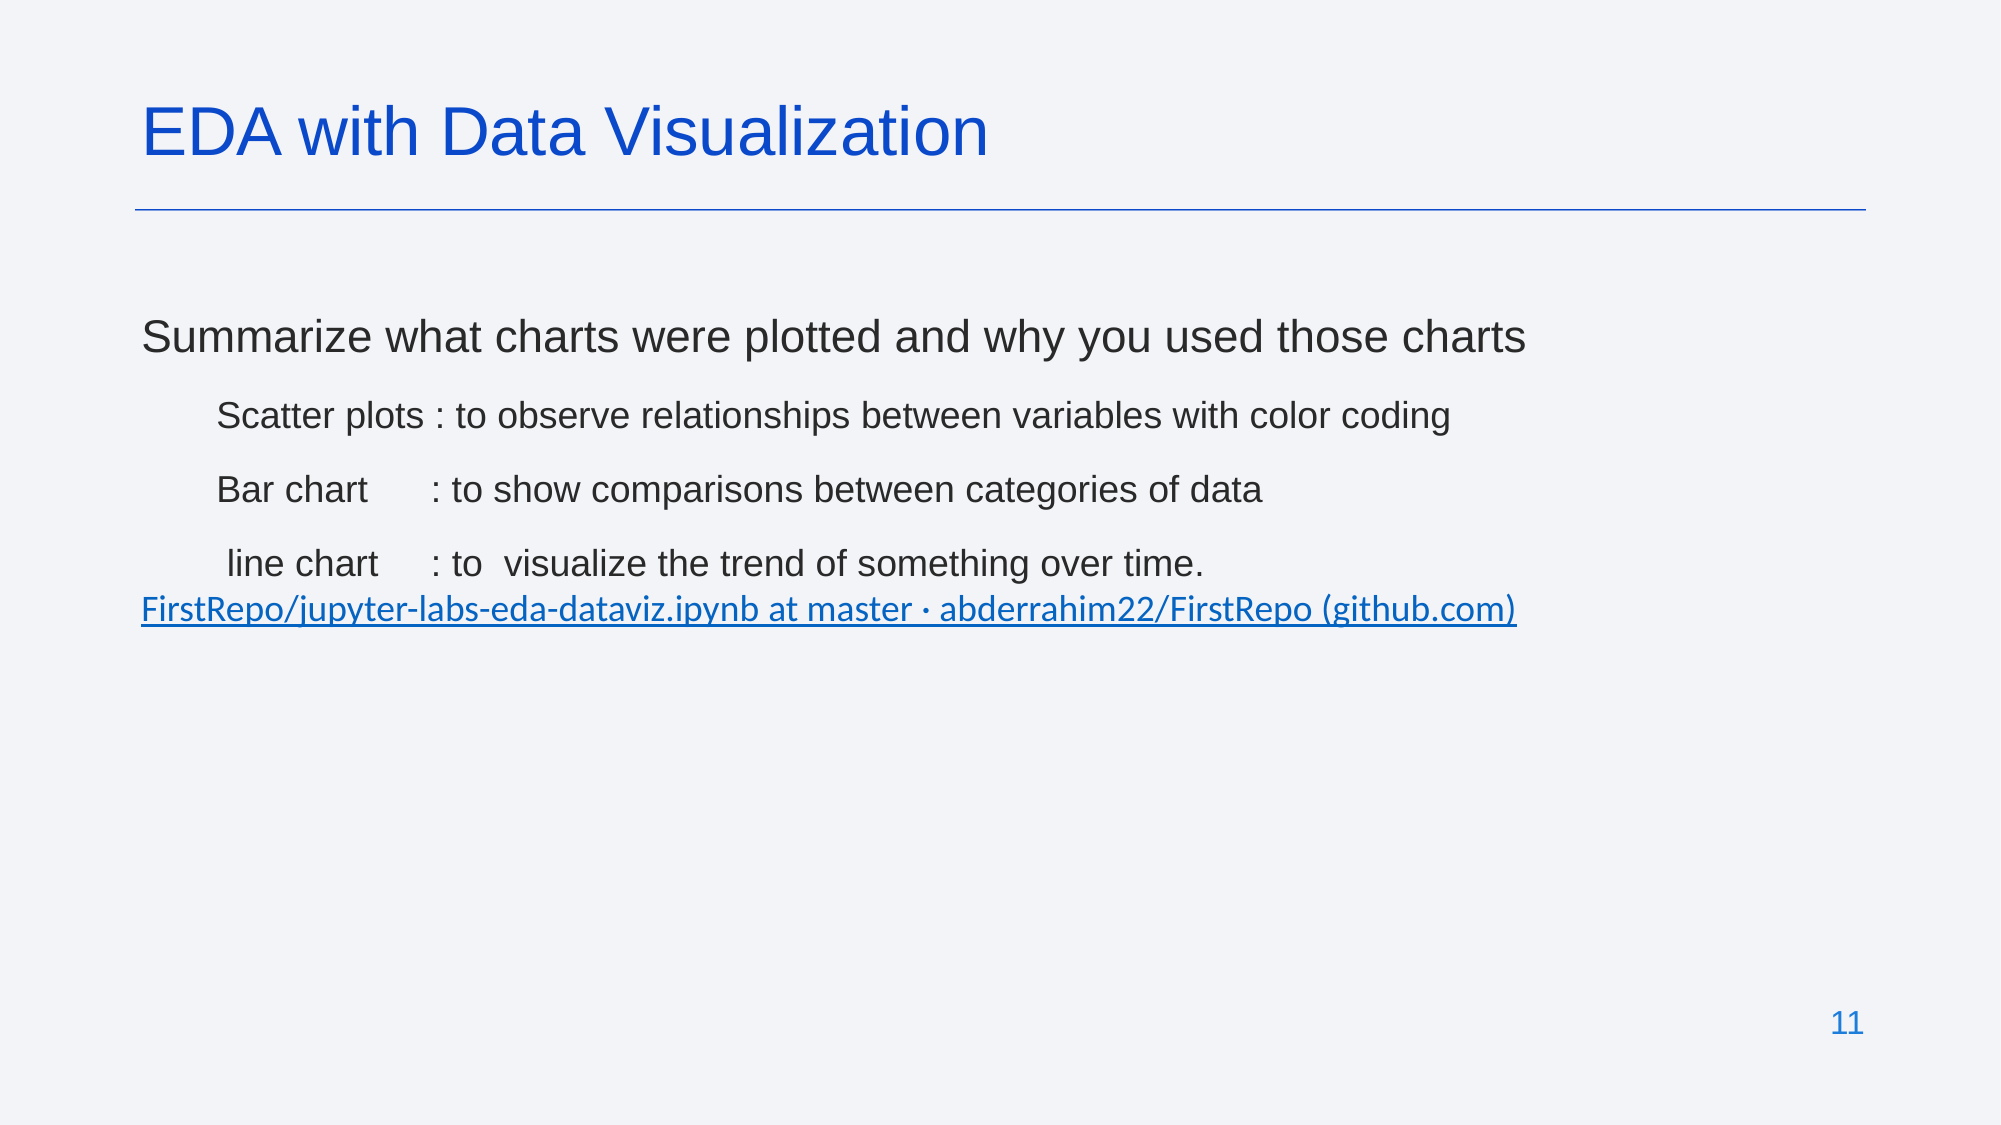

EDA with Data Visualization
Summarize what charts were plotted and why you used those charts
Scatter plots : to observe relationships between variables with color coding
Bar chart      : to show comparisons between categories of data
 line chart     : to  visualize the trend of something over time.
FirstRepo/jupyter-labs-eda-dataviz.ipynb at master · abderrahim22/FirstRepo (github.com)
11